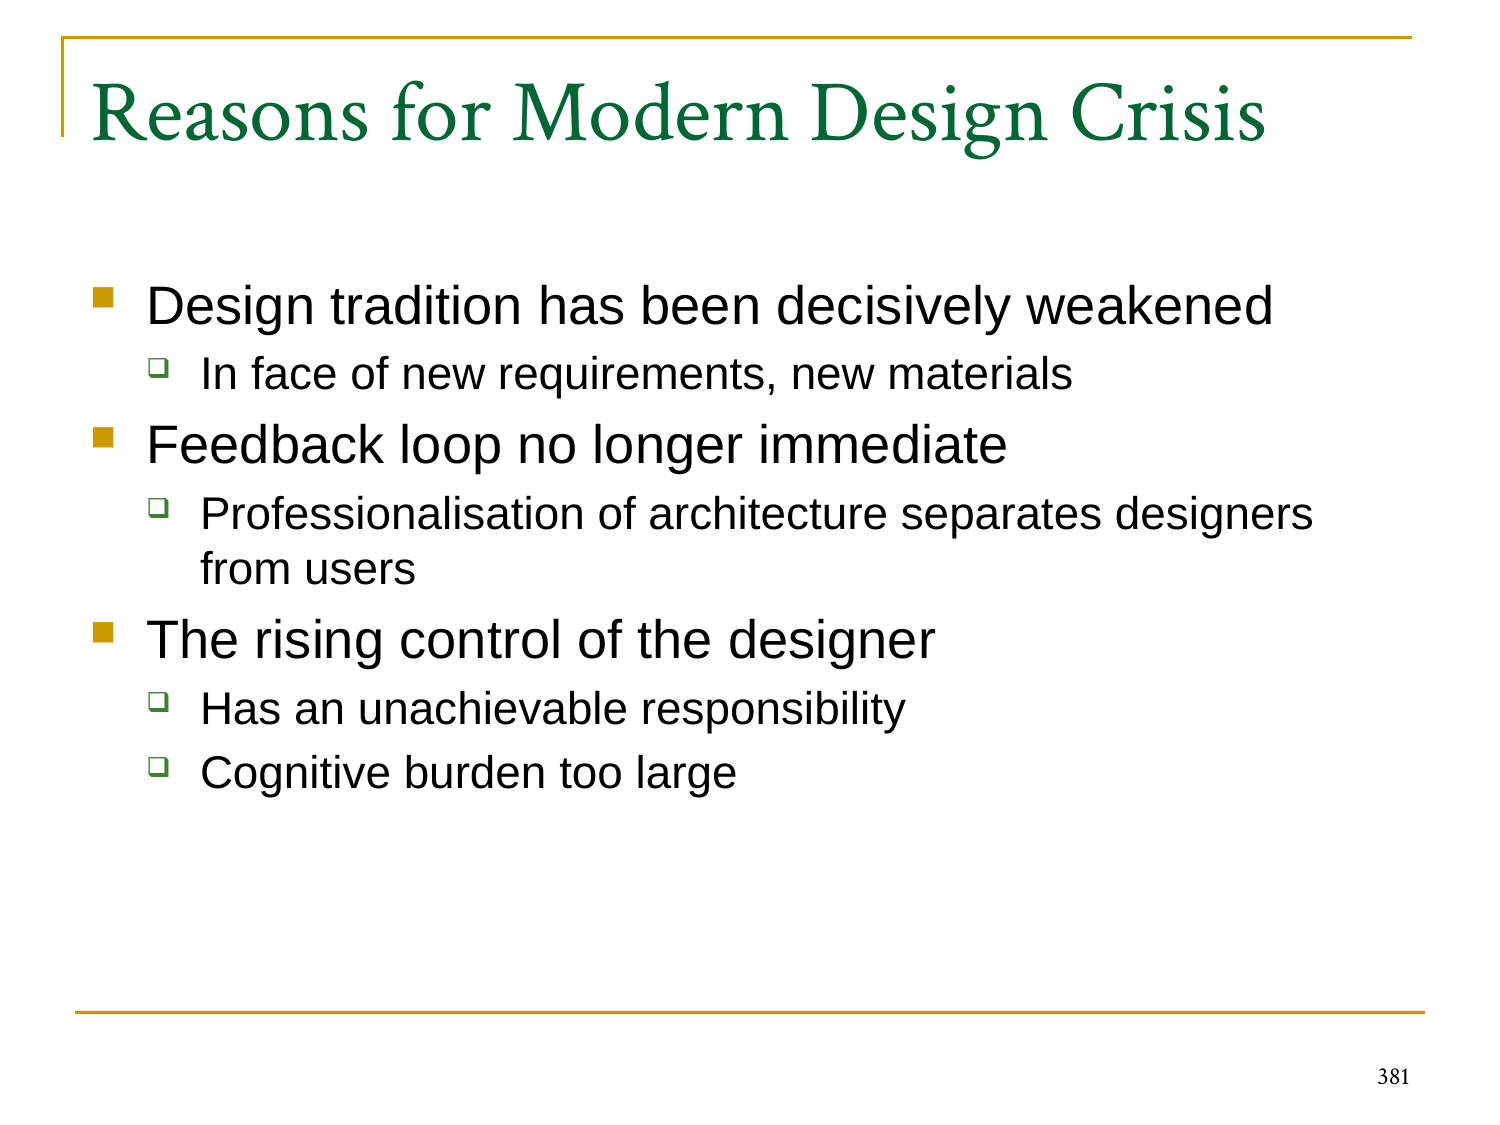

# Reasons for Modern Design Crisis
Design tradition has been decisively weakened
In face of new requirements, new materials
Feedback loop no longer immediate
Professionalisation of architecture separates designers from users
The rising control of the designer
Has an unachievable responsibility
Cognitive burden too large
381